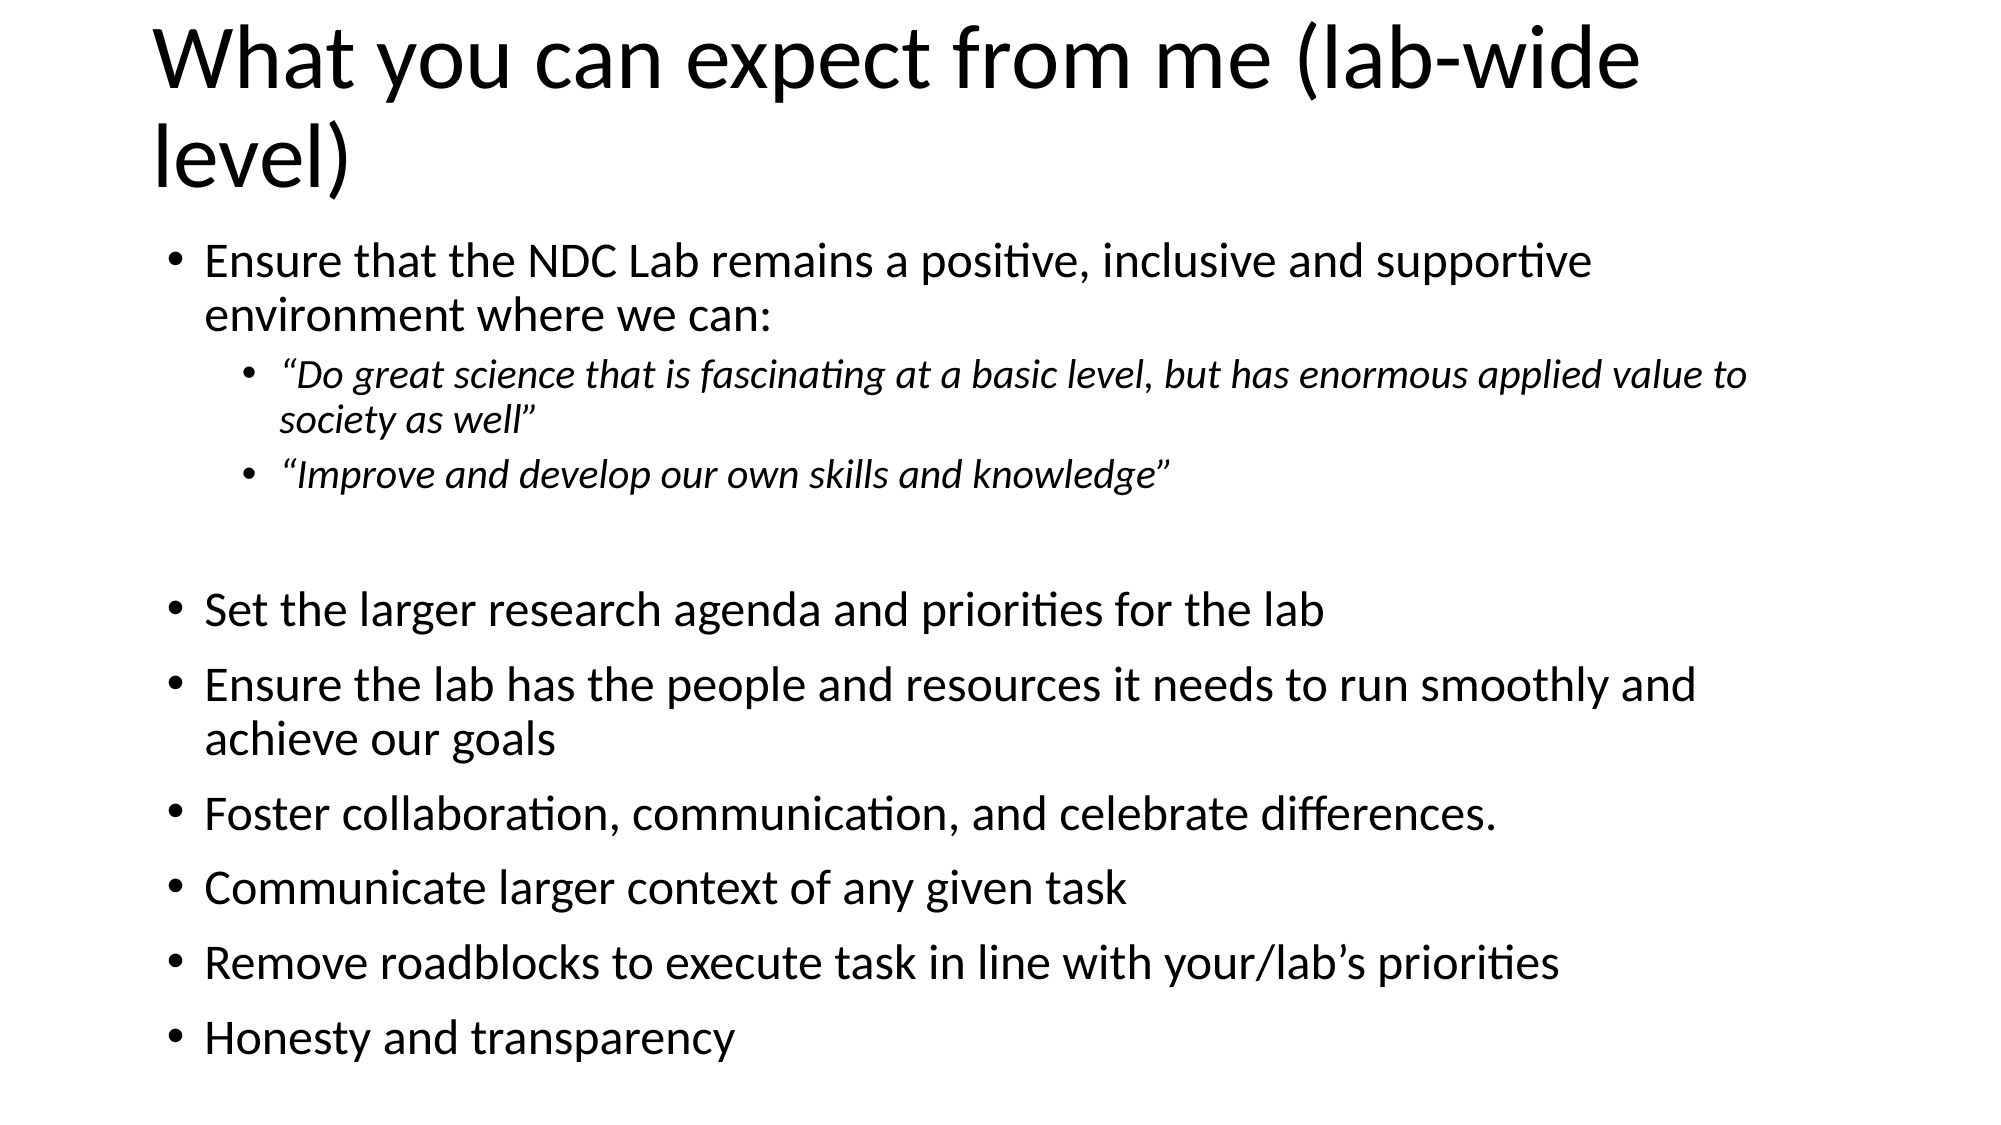

# What you can expect from me (lab-wide level)
Ensure that the NDC Lab remains a positive, inclusive and supportive environment where we can:
“Do great science that is fascinating at a basic level, but has enormous applied value to society as well”
“Improve and develop our own skills and knowledge”

Set the larger research agenda and priorities for the lab
Ensure the lab has the people and resources it needs to run smoothly and achieve our goals
Foster collaboration, communication, and celebrate differences.
Communicate larger context of any given task
Remove roadblocks to execute task in line with your/lab’s priorities
Honesty and transparency